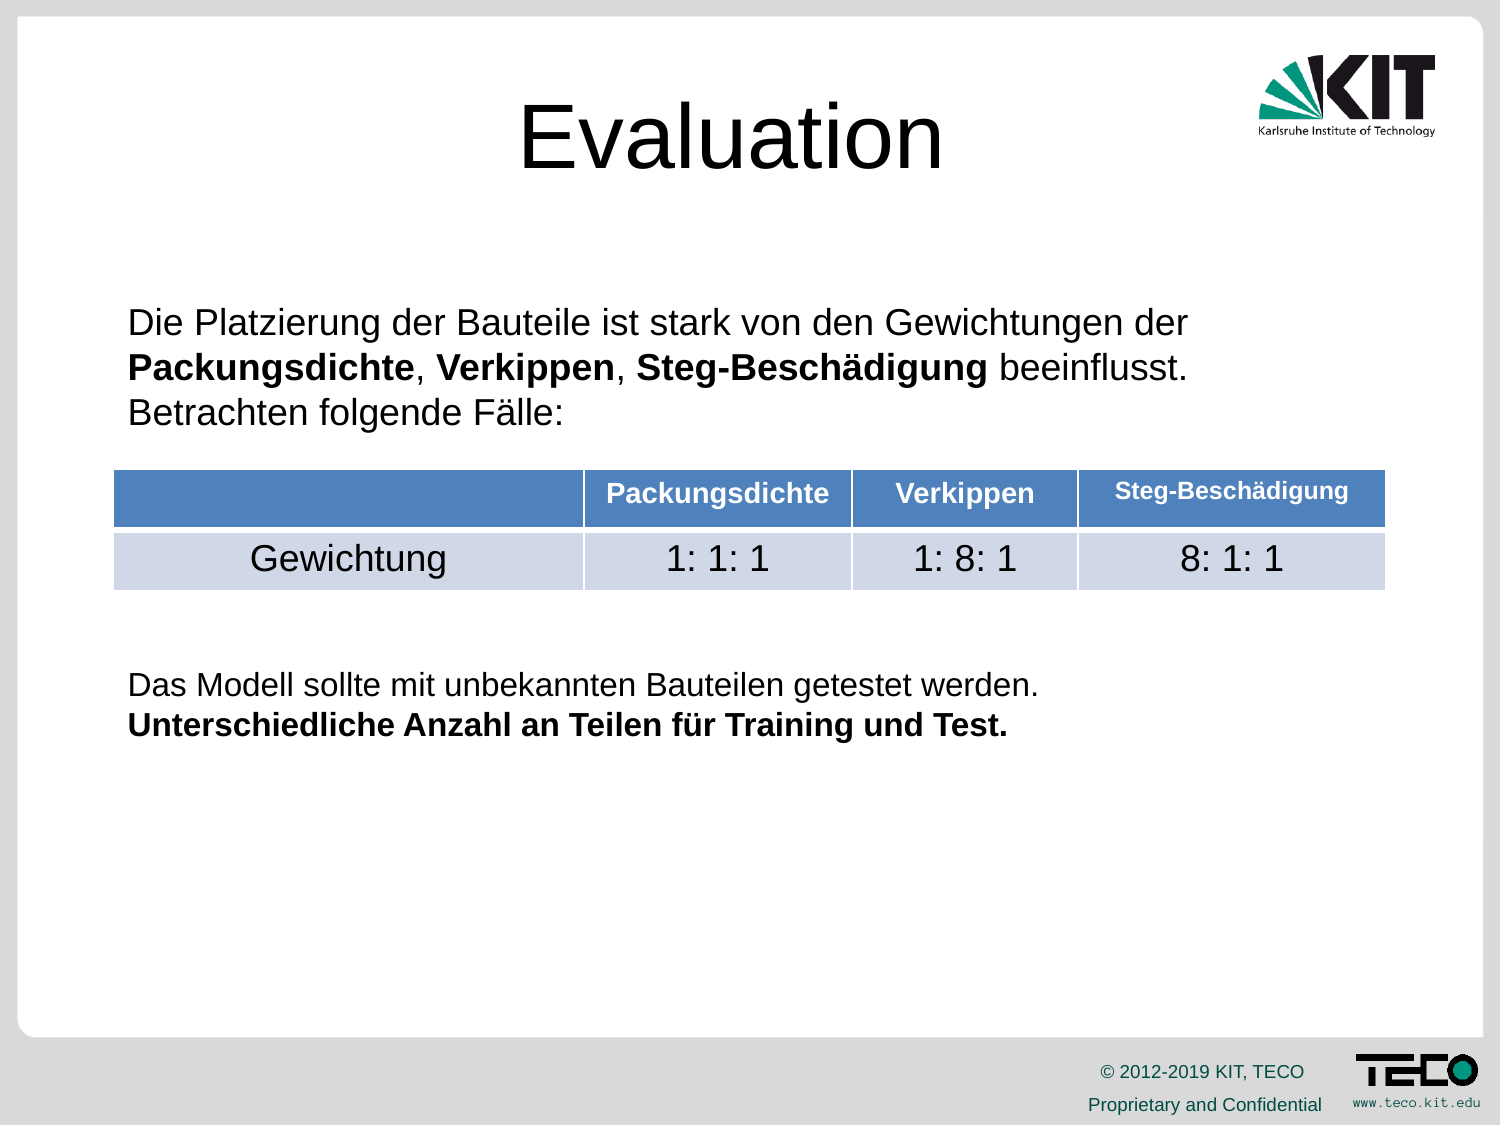

# Evaluation

Die Platzierung der Bauteile ist stark von den Gewichtungen der Packungsdichte, Verkippen, Steg-Beschädigung beeinflusst. Betrachten folgende Fälle:
|  | Packungsdichte | Verkippen | Steg-Beschädigung |
| --- | --- | --- | --- |
| Gewichtung | 1: 1: 1 | 1: 8: 1 | 8: 1: 1 |
Das Modell sollte mit unbekannten Bauteilen getestet werden.
Unterschiedliche Anzahl an Teilen für Training und Test.